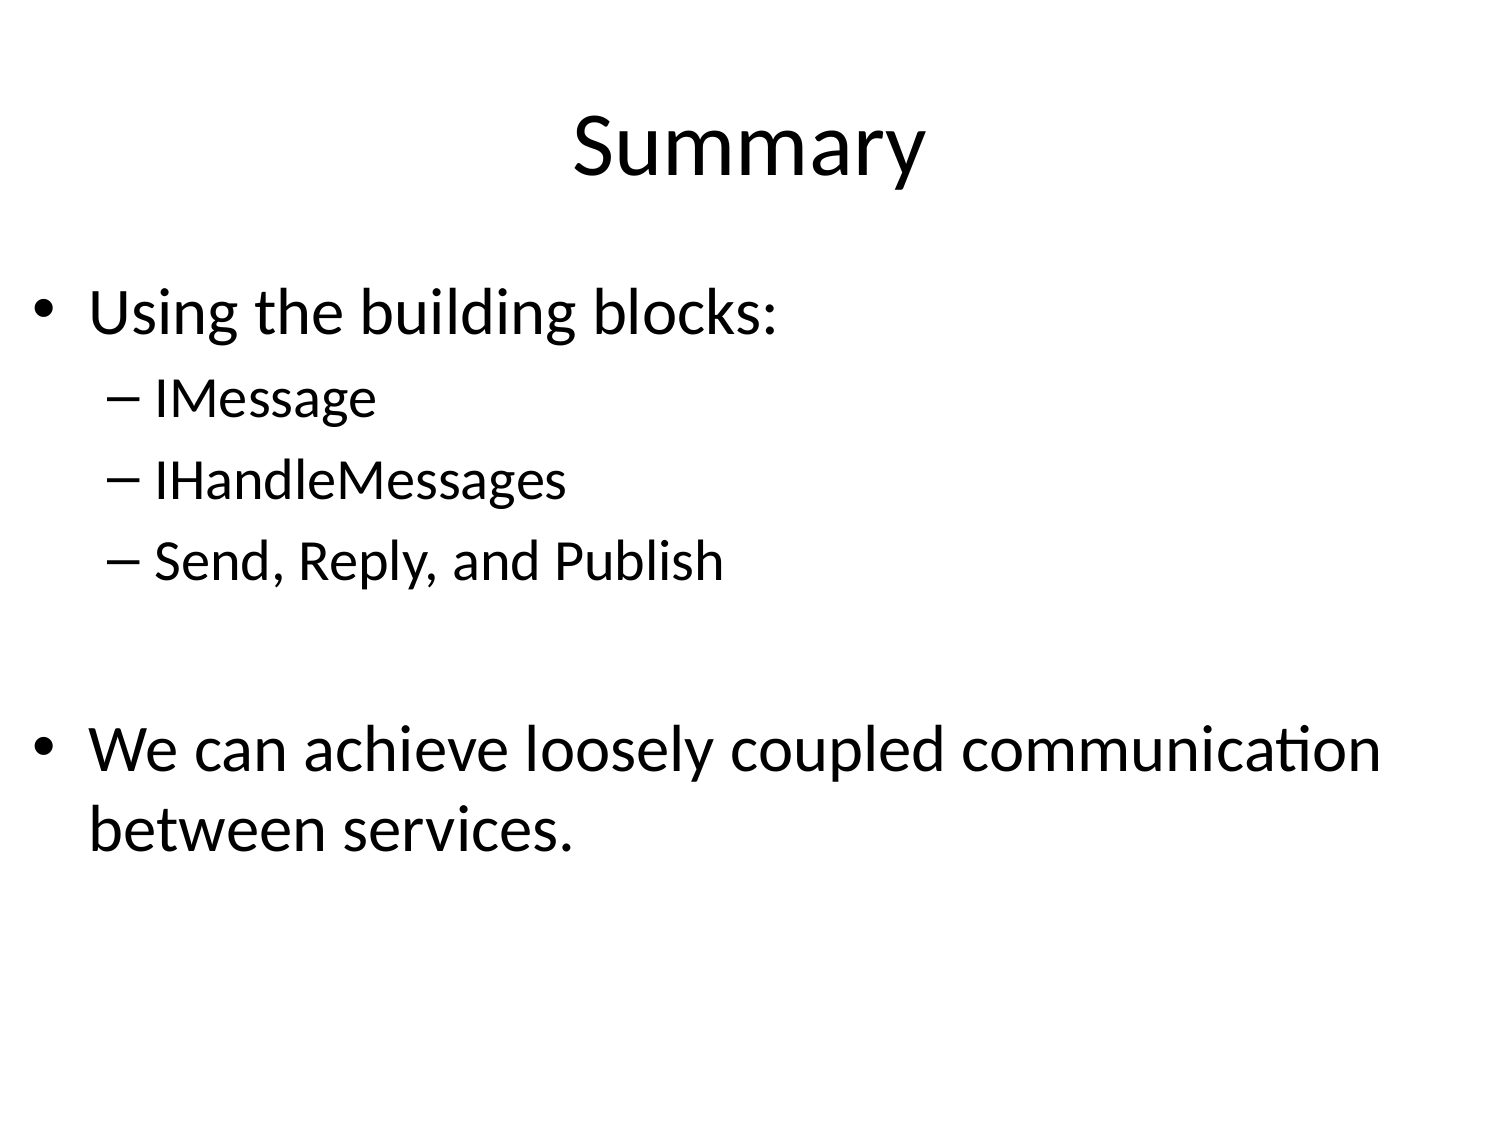

# Summary
Using the building blocks:
IMessage
IHandleMessages
Send, Reply, and Publish

We can achieve loosely coupled communication between services.